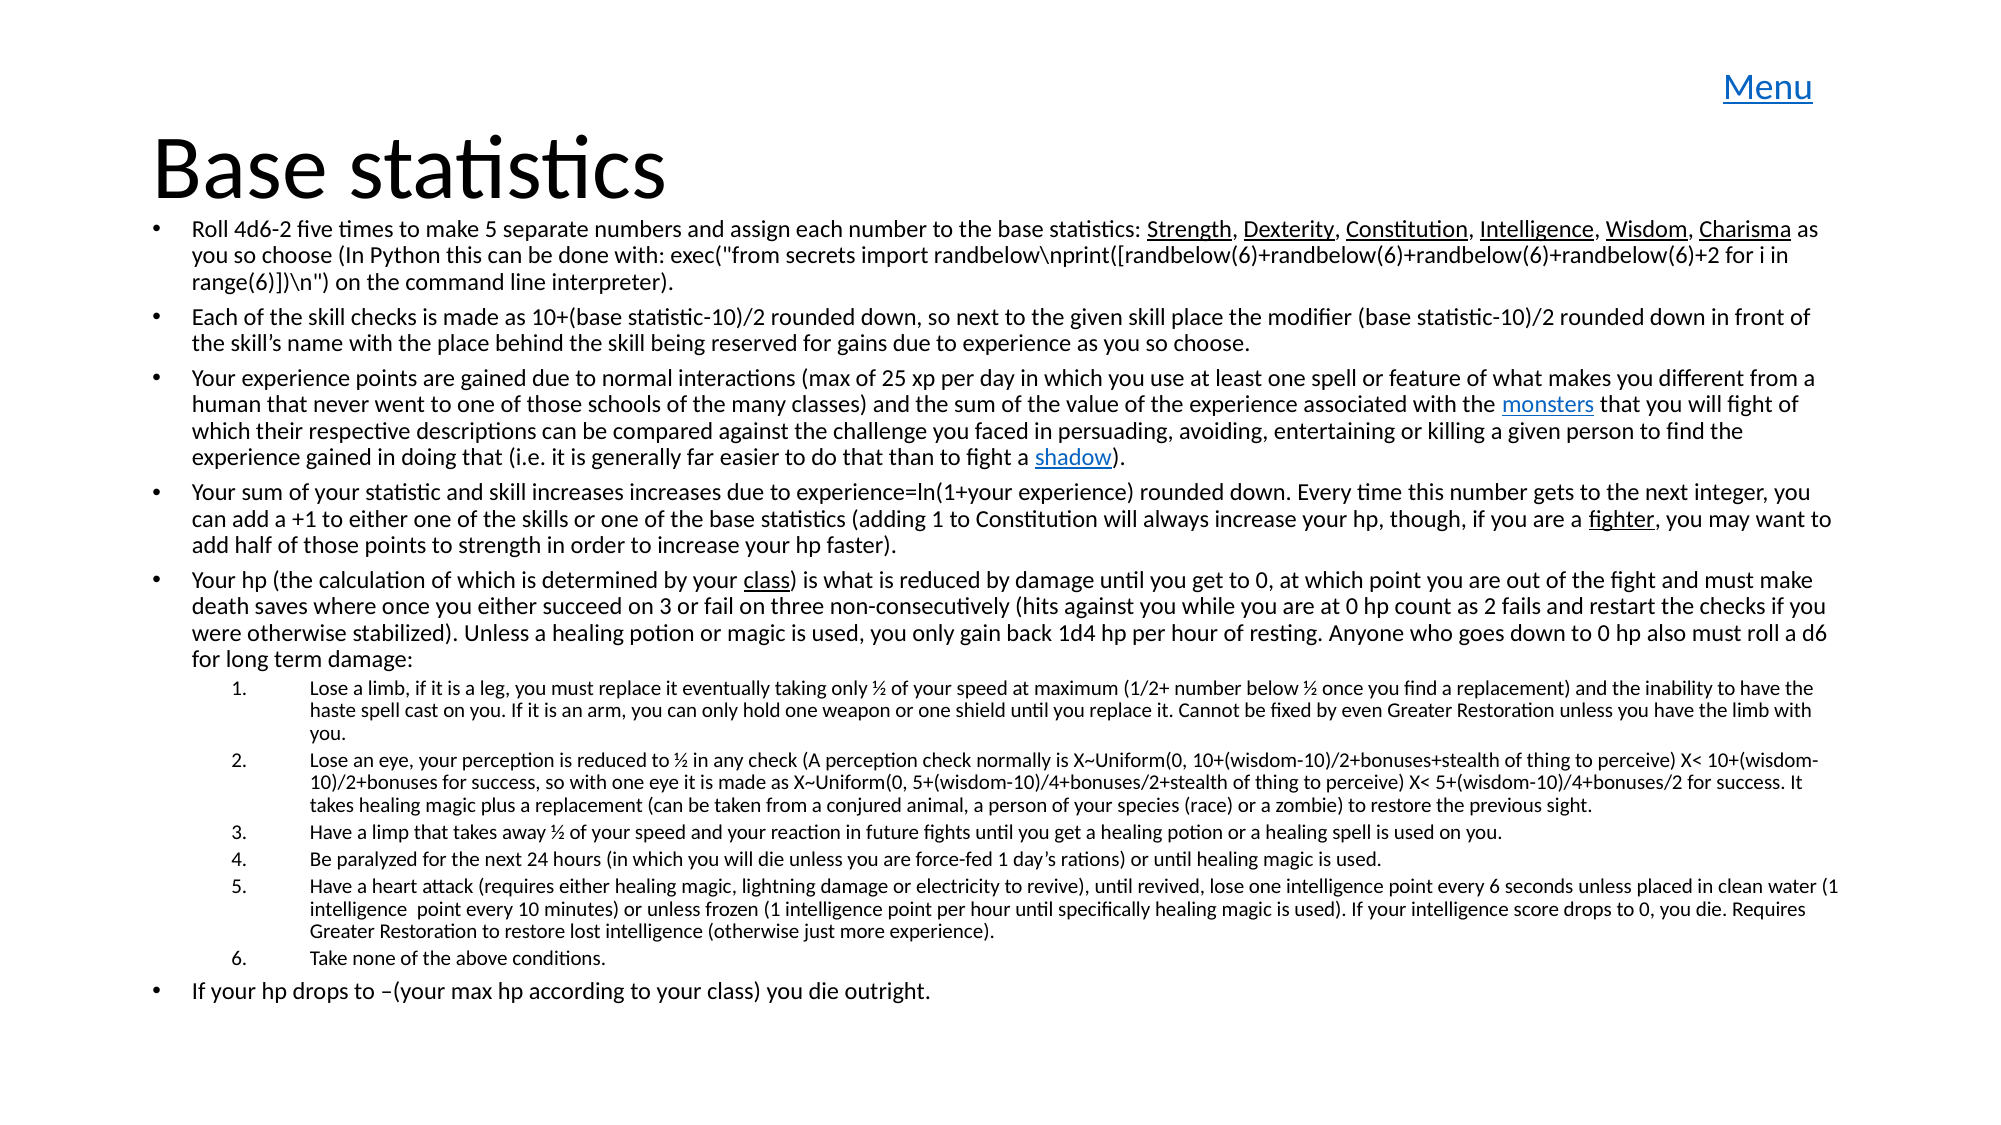

Menu
# Base statistics
Roll 4d6-2 five times to make 5 separate numbers and assign each number to the base statistics: Strength, Dexterity, Constitution, Intelligence, Wisdom, Charisma as you so choose (In Python this can be done with: exec("from secrets import randbelow\nprint([randbelow(6)+randbelow(6)+randbelow(6)+randbelow(6)+2 for i in range(6)])\n") on the command line interpreter).
Each of the skill checks is made as 10+(base statistic-10)/2 rounded down, so next to the given skill place the modifier (base statistic-10)/2 rounded down in front of the skill’s name with the place behind the skill being reserved for gains due to experience as you so choose.
Your experience points are gained due to normal interactions (max of 25 xp per day in which you use at least one spell or feature of what makes you different from a human that never went to one of those schools of the many classes) and the sum of the value of the experience associated with the monsters that you will fight of which their respective descriptions can be compared against the challenge you faced in persuading, avoiding, entertaining or killing a given person to find the experience gained in doing that (i.e. it is generally far easier to do that than to fight a shadow).
Your sum of your statistic and skill increases increases due to experience=ln(1+your experience) rounded down. Every time this number gets to the next integer, you can add a +1 to either one of the skills or one of the base statistics (adding 1 to Constitution will always increase your hp, though, if you are a fighter, you may want to add half of those points to strength in order to increase your hp faster).
Your hp (the calculation of which is determined by your class) is what is reduced by damage until you get to 0, at which point you are out of the fight and must make death saves where once you either succeed on 3 or fail on three non-consecutively (hits against you while you are at 0 hp count as 2 fails and restart the checks if you were otherwise stabilized). Unless a healing potion or magic is used, you only gain back 1d4 hp per hour of resting. Anyone who goes down to 0 hp also must roll a d6 for long term damage:
Lose a limb, if it is a leg, you must replace it eventually taking only ½ of your speed at maximum (1/2+ number below ½ once you find a replacement) and the inability to have the haste spell cast on you. If it is an arm, you can only hold one weapon or one shield until you replace it. Cannot be fixed by even Greater Restoration unless you have the limb with you.
Lose an eye, your perception is reduced to ½ in any check (A perception check normally is X~Uniform(0, 10+(wisdom-10)/2+bonuses+stealth of thing to perceive) X< 10+(wisdom-10)/2+bonuses for success, so with one eye it is made as X~Uniform(0, 5+(wisdom-10)/4+bonuses/2+stealth of thing to perceive) X< 5+(wisdom-10)/4+bonuses/2 for success. It takes healing magic plus a replacement (can be taken from a conjured animal, a person of your species (race) or a zombie) to restore the previous sight.
Have a limp that takes away ½ of your speed and your reaction in future fights until you get a healing potion or a healing spell is used on you.
Be paralyzed for the next 24 hours (in which you will die unless you are force-fed 1 day’s rations) or until healing magic is used.
Have a heart attack (requires either healing magic, lightning damage or electricity to revive), until revived, lose one intelligence point every 6 seconds unless placed in clean water (1 intelligence  point every 10 minutes) or unless frozen (1 intelligence point per hour until specifically healing magic is used). If your intelligence score drops to 0, you die. Requires Greater Restoration to restore lost intelligence (otherwise just more experience).
Take none of the above conditions.
If your hp drops to –(your max hp according to your class) you die outright.